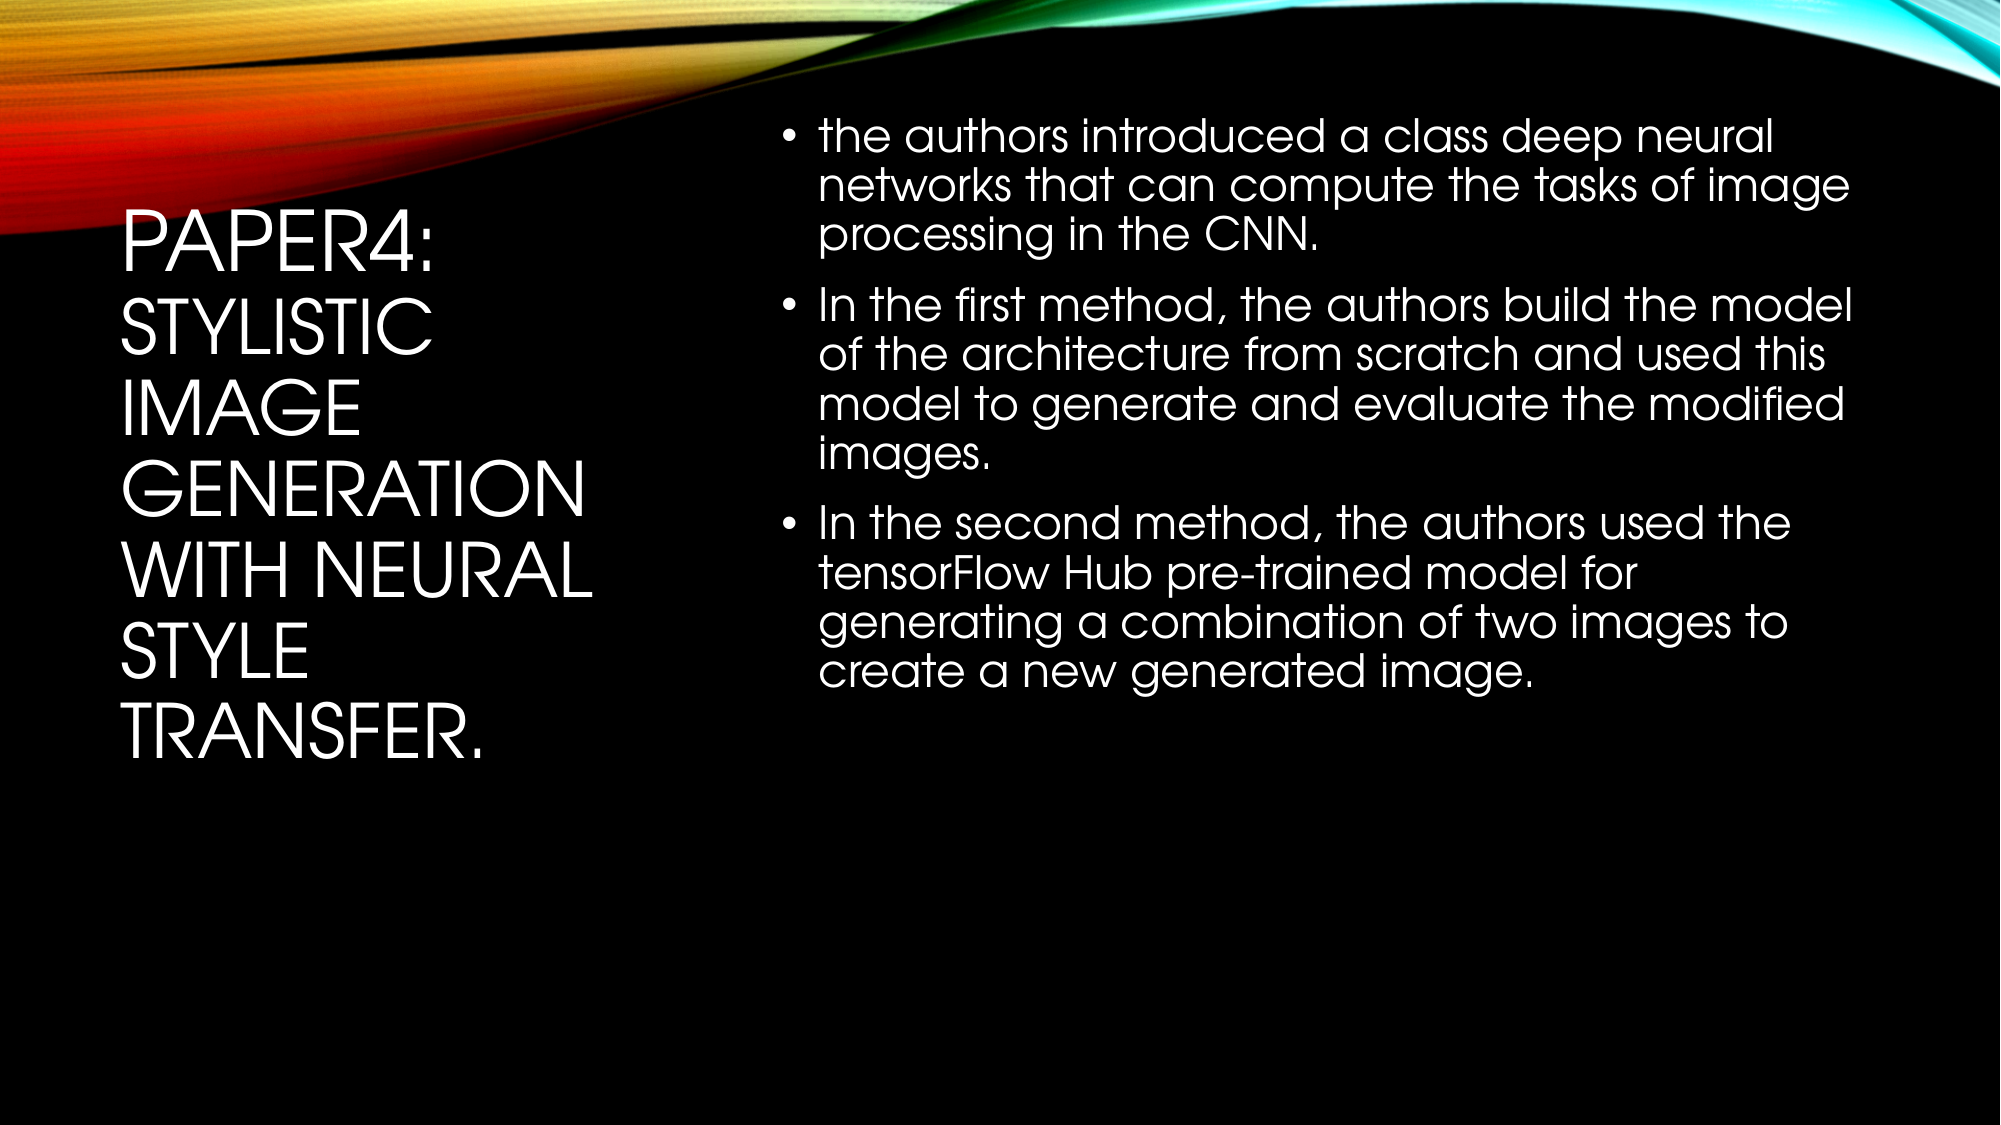

# Paper4: Stylistic Image Generation with Neural Style Transfer.
the authors introduced a class deep neural networks that can compute the tasks of image processing in the CNN.
In the first method, the authors build the model of the architecture from scratch and used this model to generate and evaluate the modified images.
In the second method, the authors used the tensorFlow Hub pre-trained model for generating a combination of two images to create a new generated image.